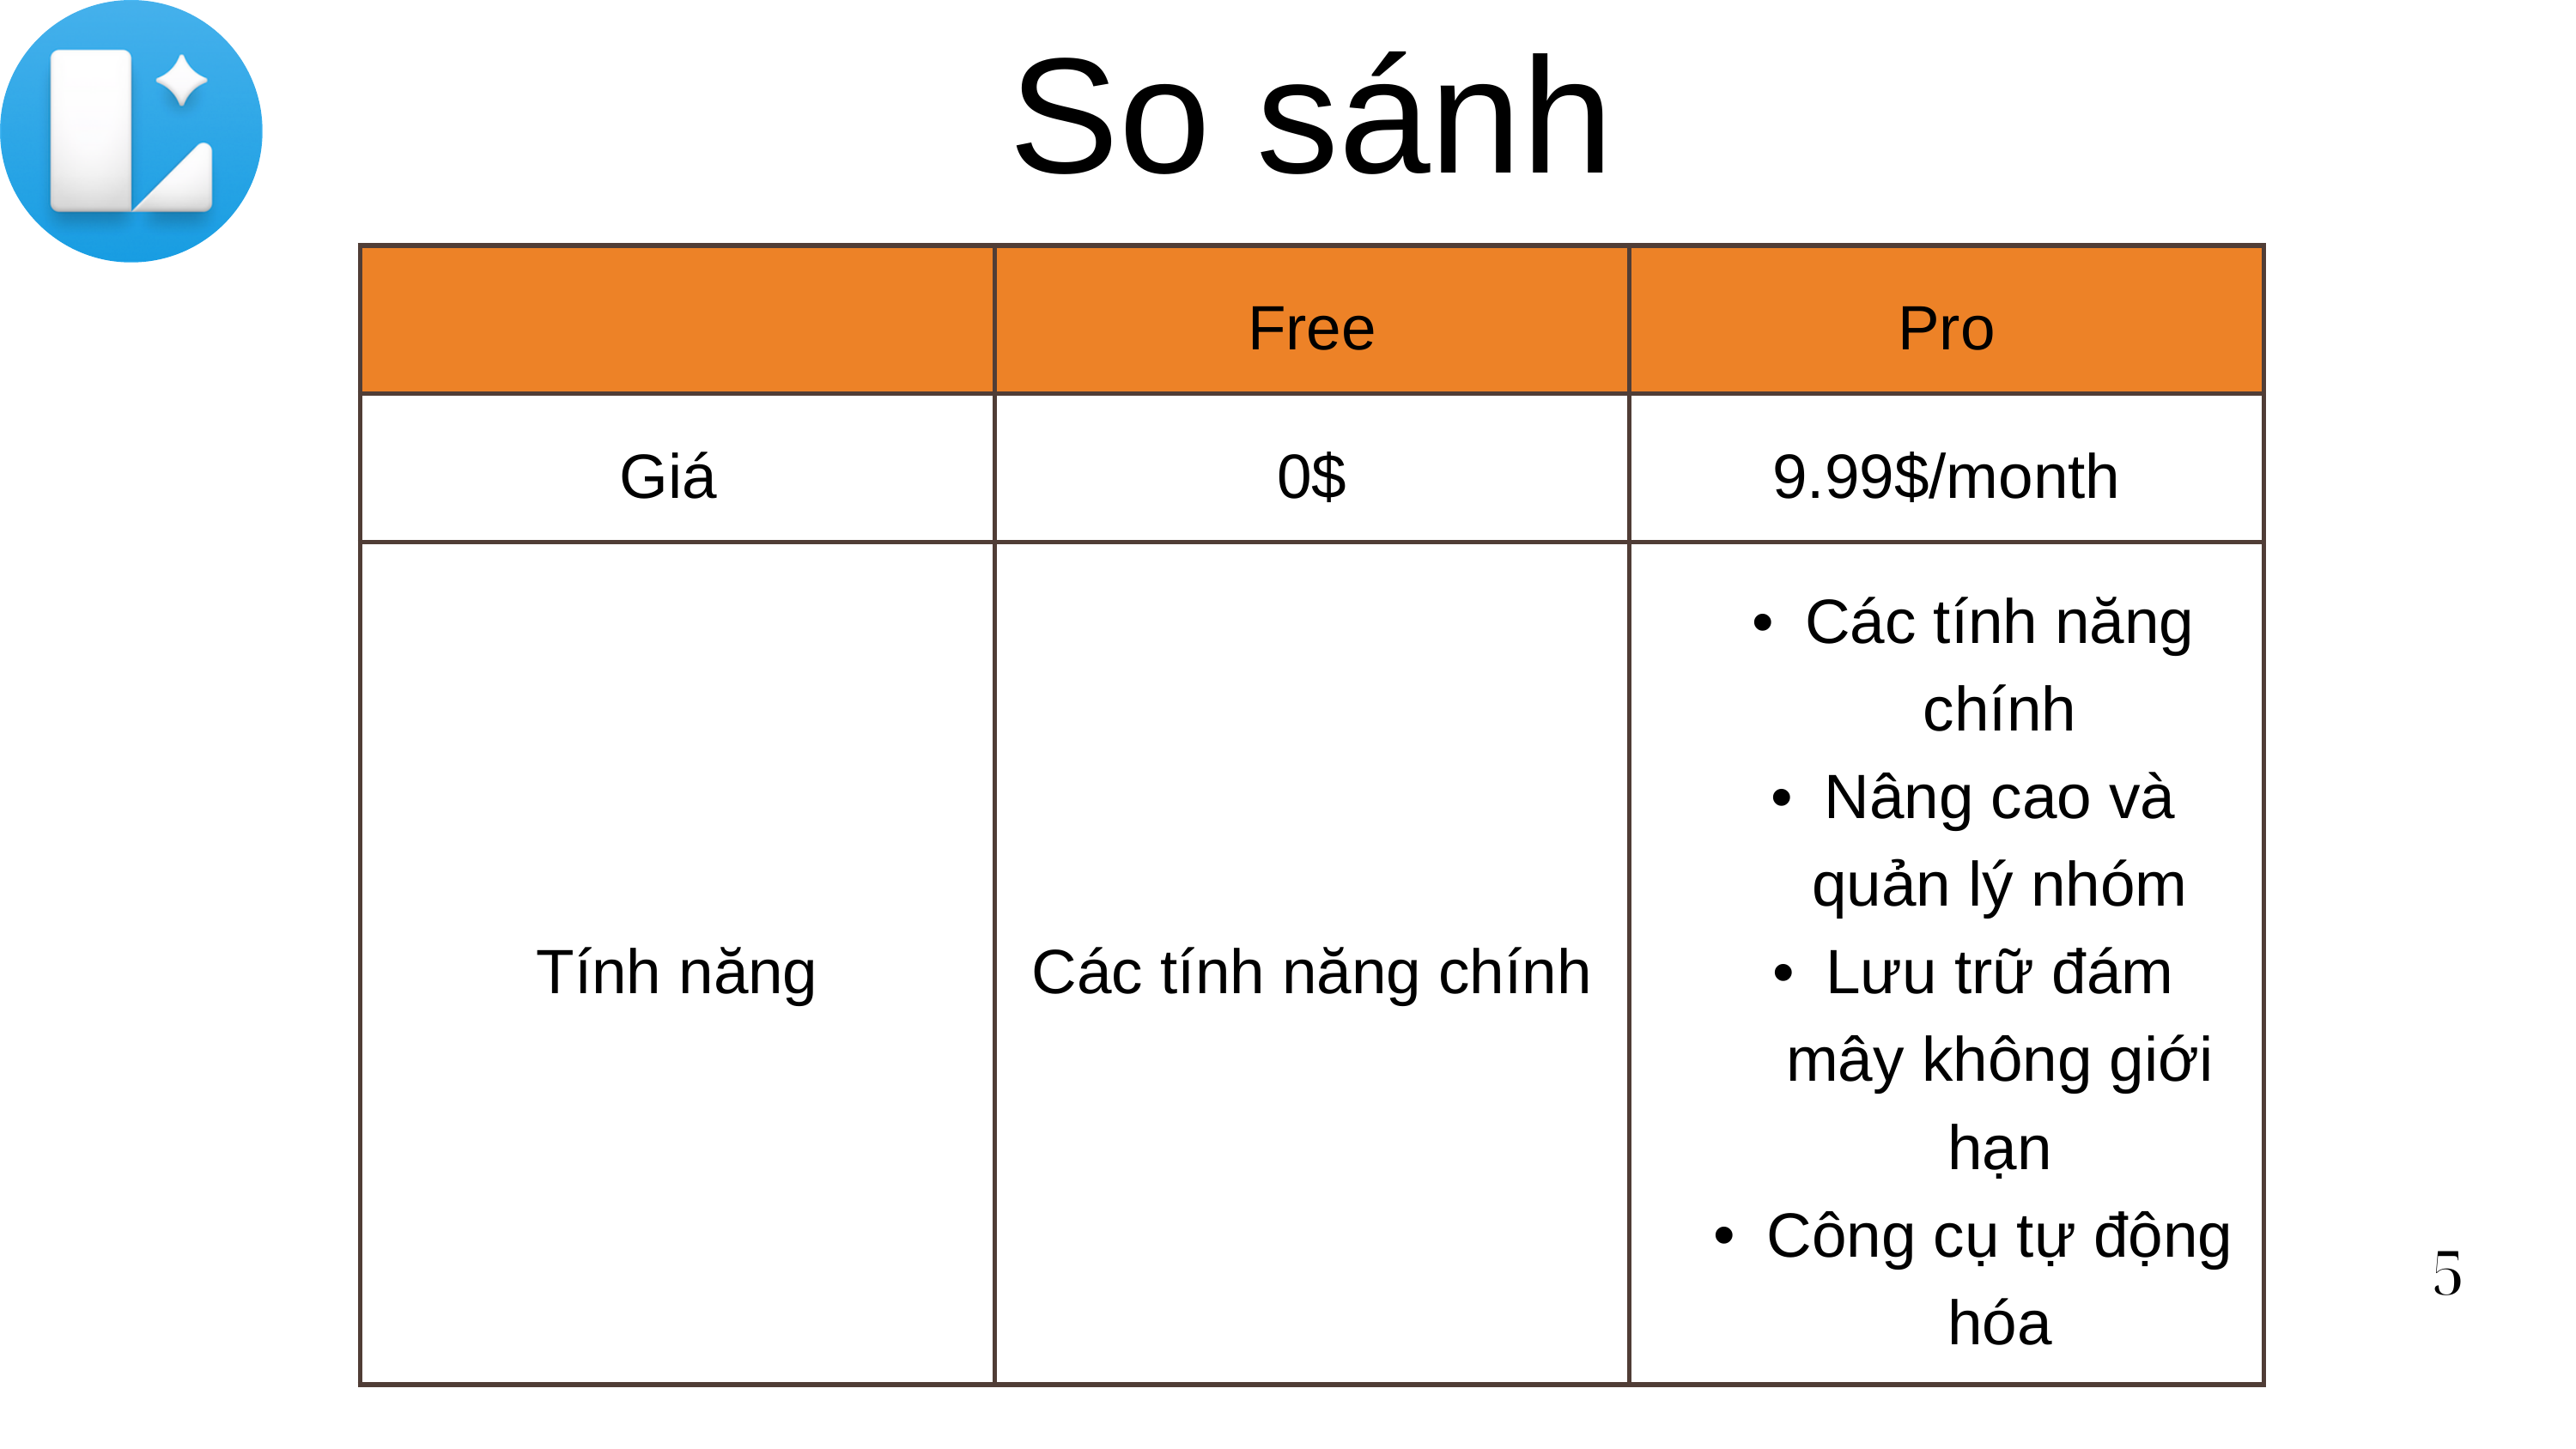

So sánh
|  | Free | Pro |
| --- | --- | --- |
| Giá | 0$ | 9.99$/month |
| Tính năng | Các tính năng chính | Các tính năng chính Nâng cao và quản lý nhóm Lưu trữ đám mây không giới hạn Công cụ tự động hóa |
5